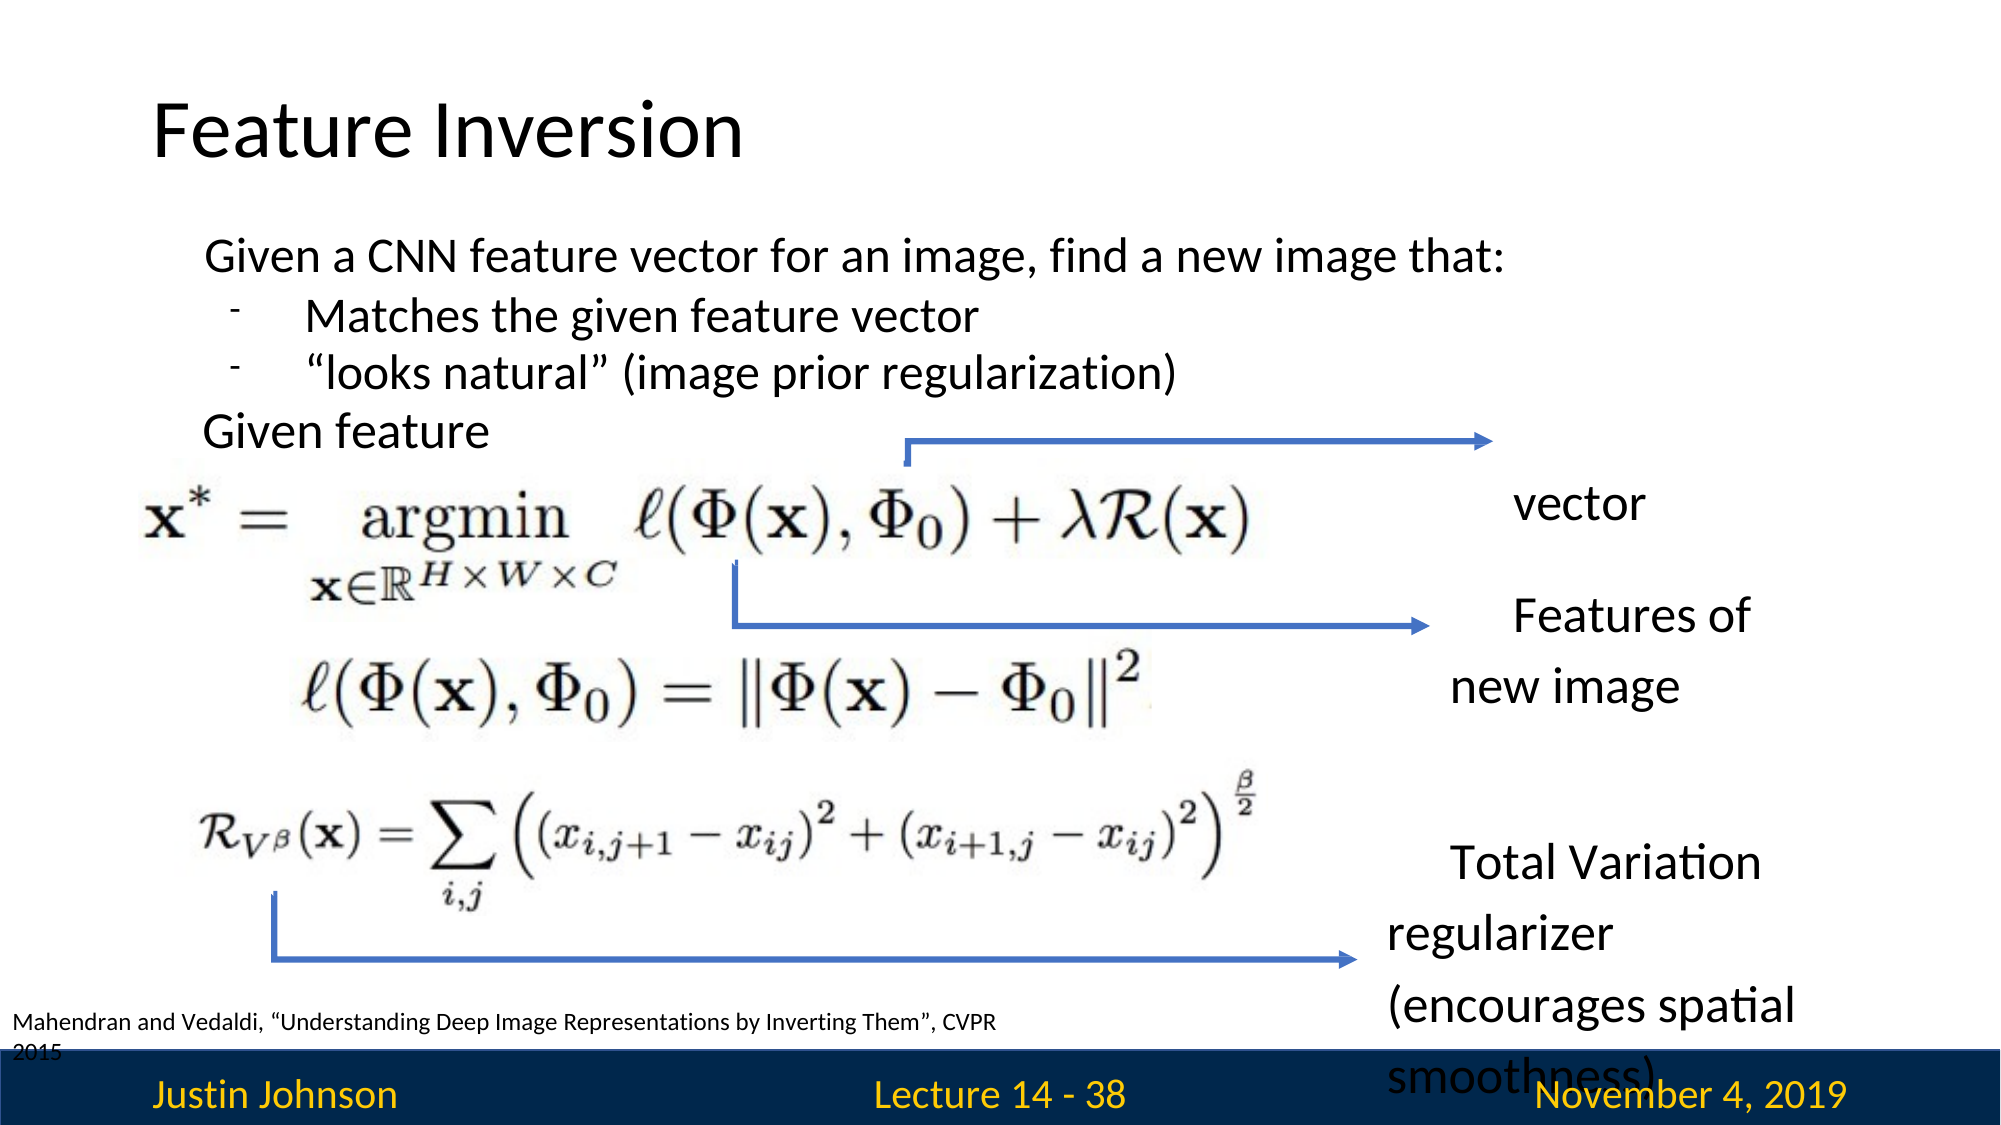

# Feature Inversion
Given a CNN feature vector for an image, find a new image that:
Matches the given feature vector
“looks natural” (image prior regularization)
Given feature
vector
Features of new image

Total Variation regularizer (encourages spatial smoothness)

Mahendran and Vedaldi, “Understanding Deep Image Representations by Inverting Them”, CVPR 2015
Justin Johnson
November 4, 2019
Lecture 14 - 38